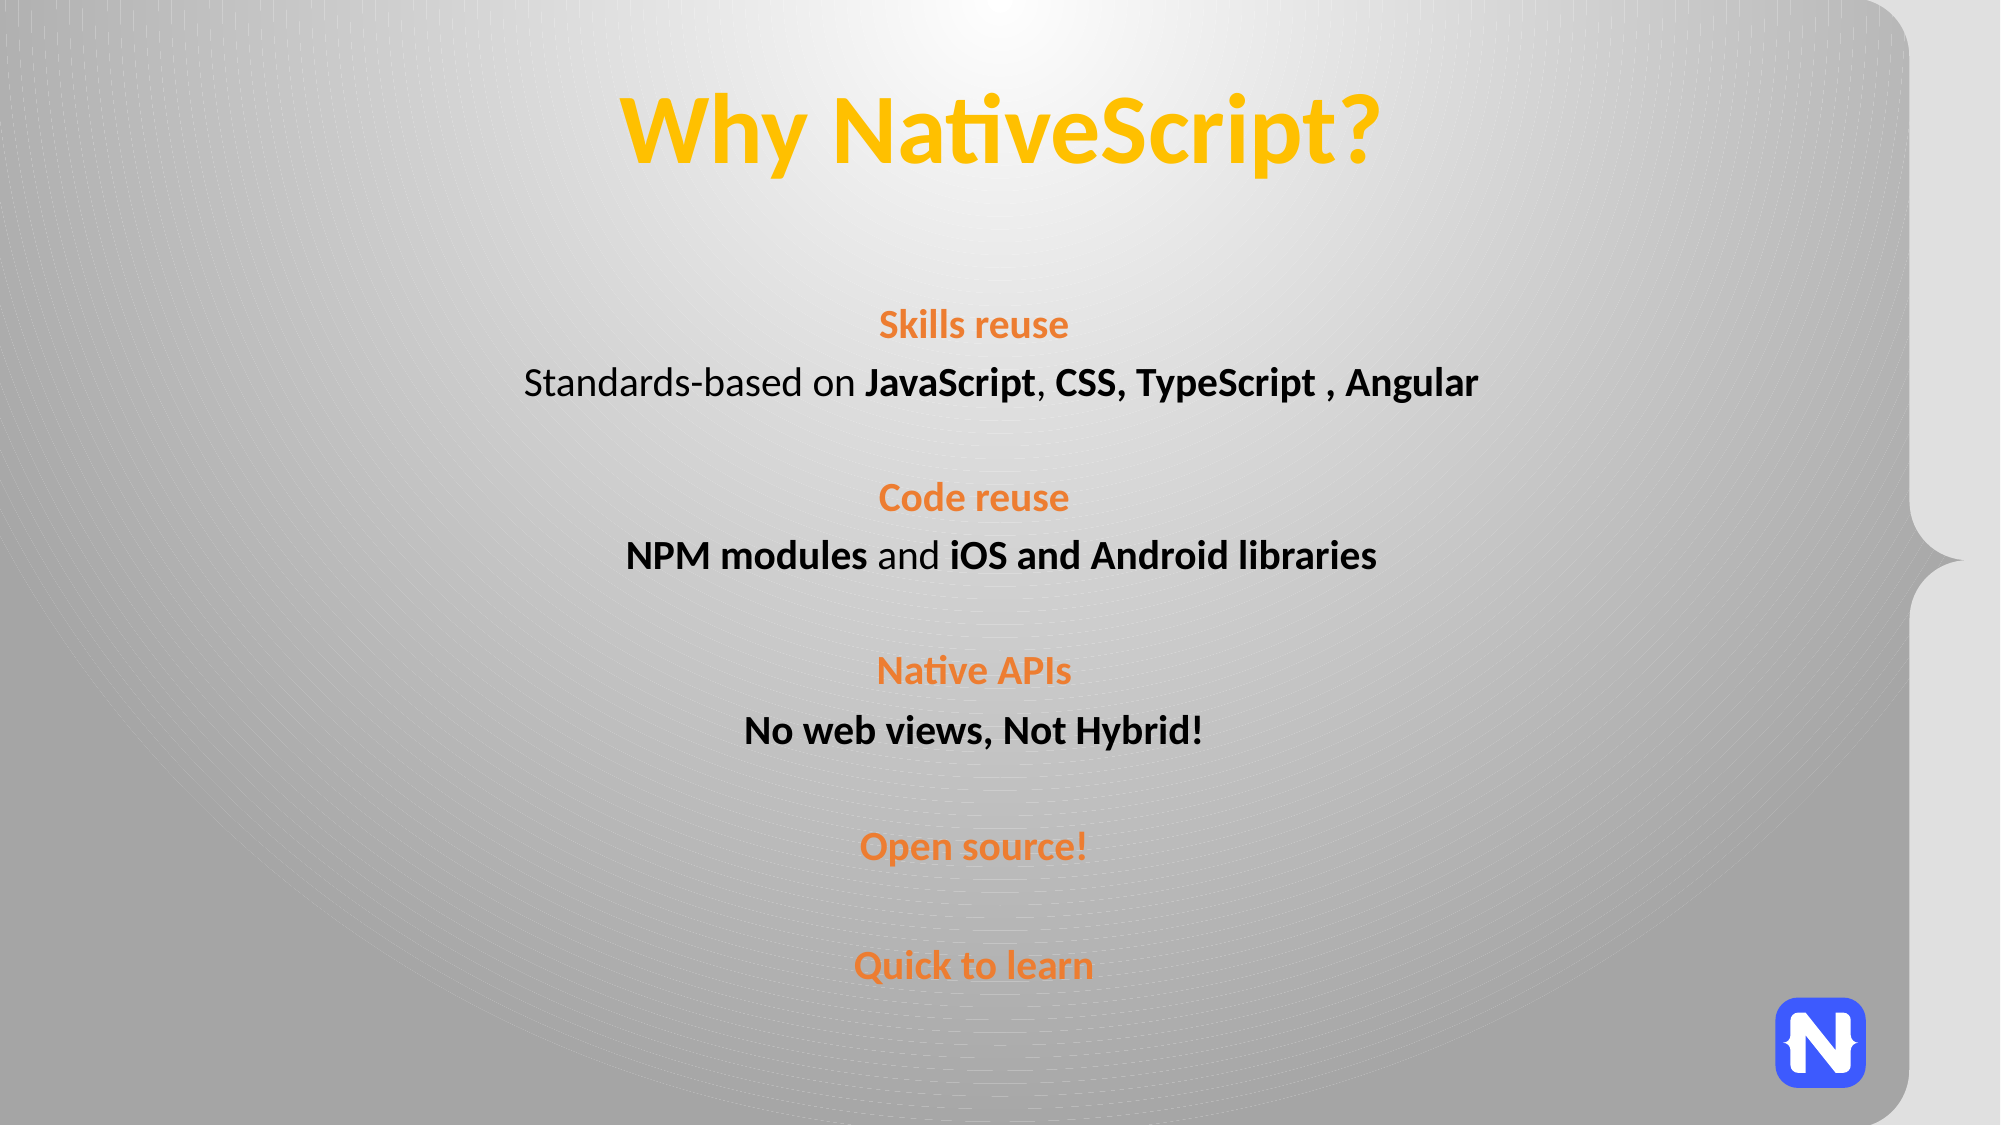

# Why NativeScript?
Skills reuse
Standards-based on JavaScript, CSS, TypeScript , Angular

Code reuse
NPM modules and iOS and Android libraries

Native APIs
No web views, Not Hybrid!

Open source!

Quick to learn